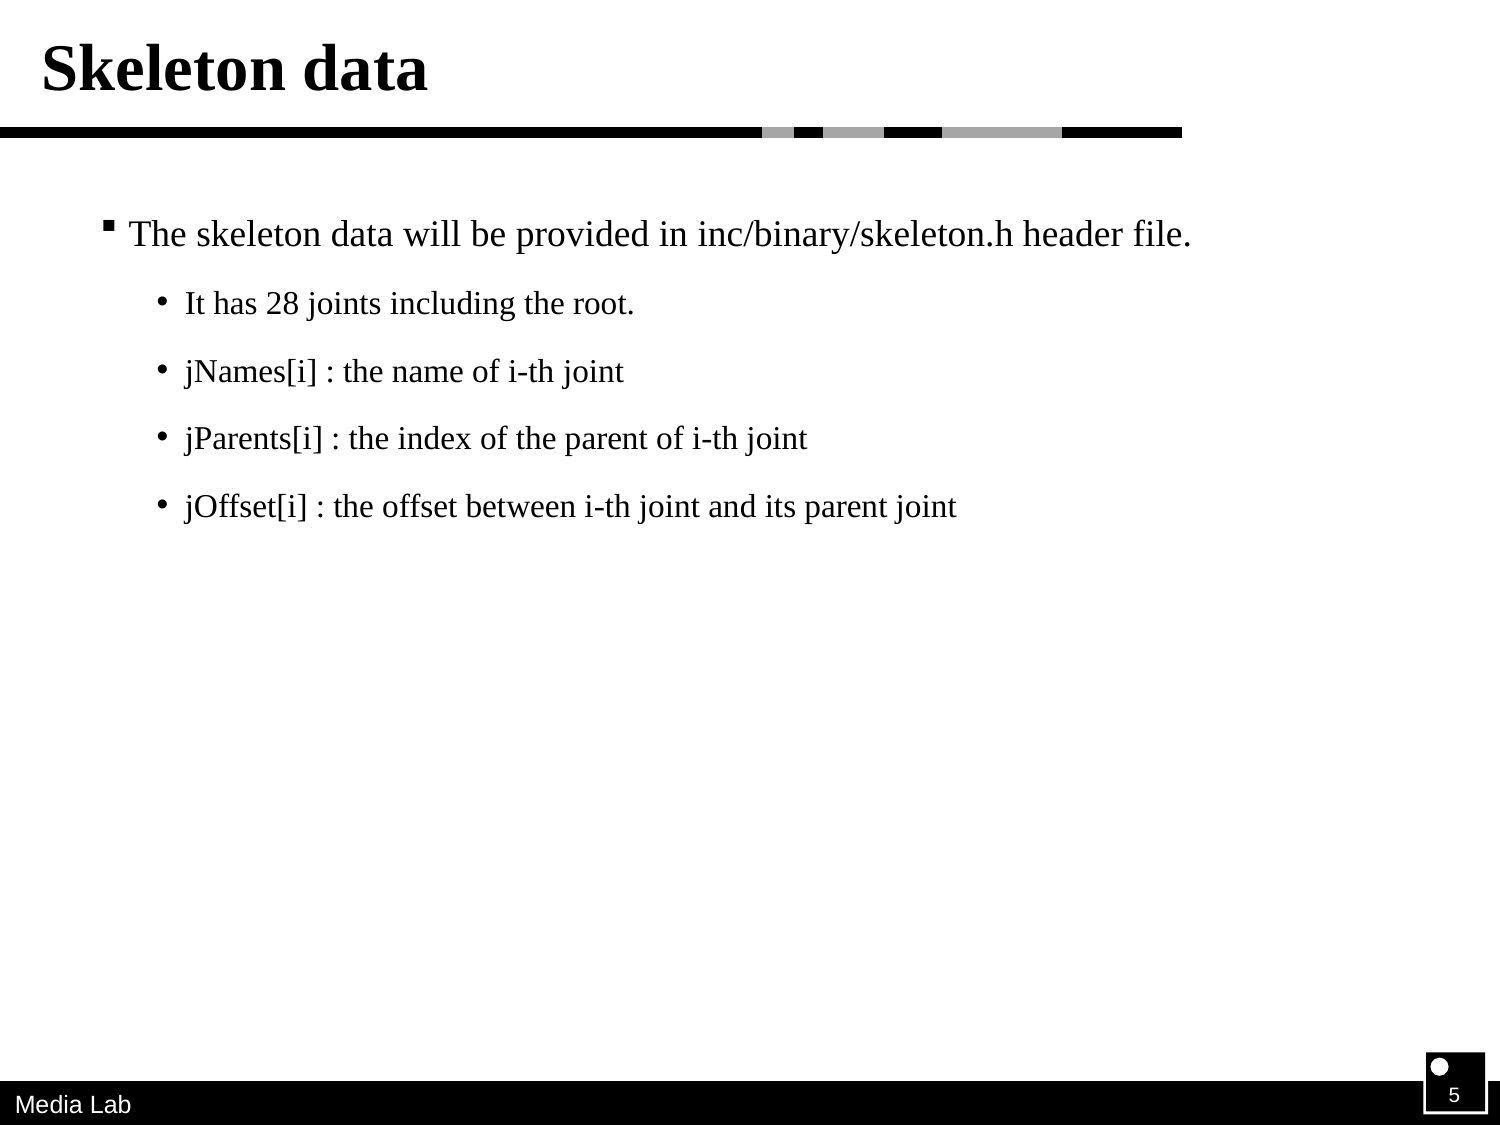

# Skeleton data
The skeleton data will be provided in inc/binary/skeleton.h header file.
It has 28 joints including the root.
jNames[i] : the name of i-th joint
jParents[i] : the index of the parent of i-th joint
jOffset[i] : the offset between i-th joint and its parent joint

5